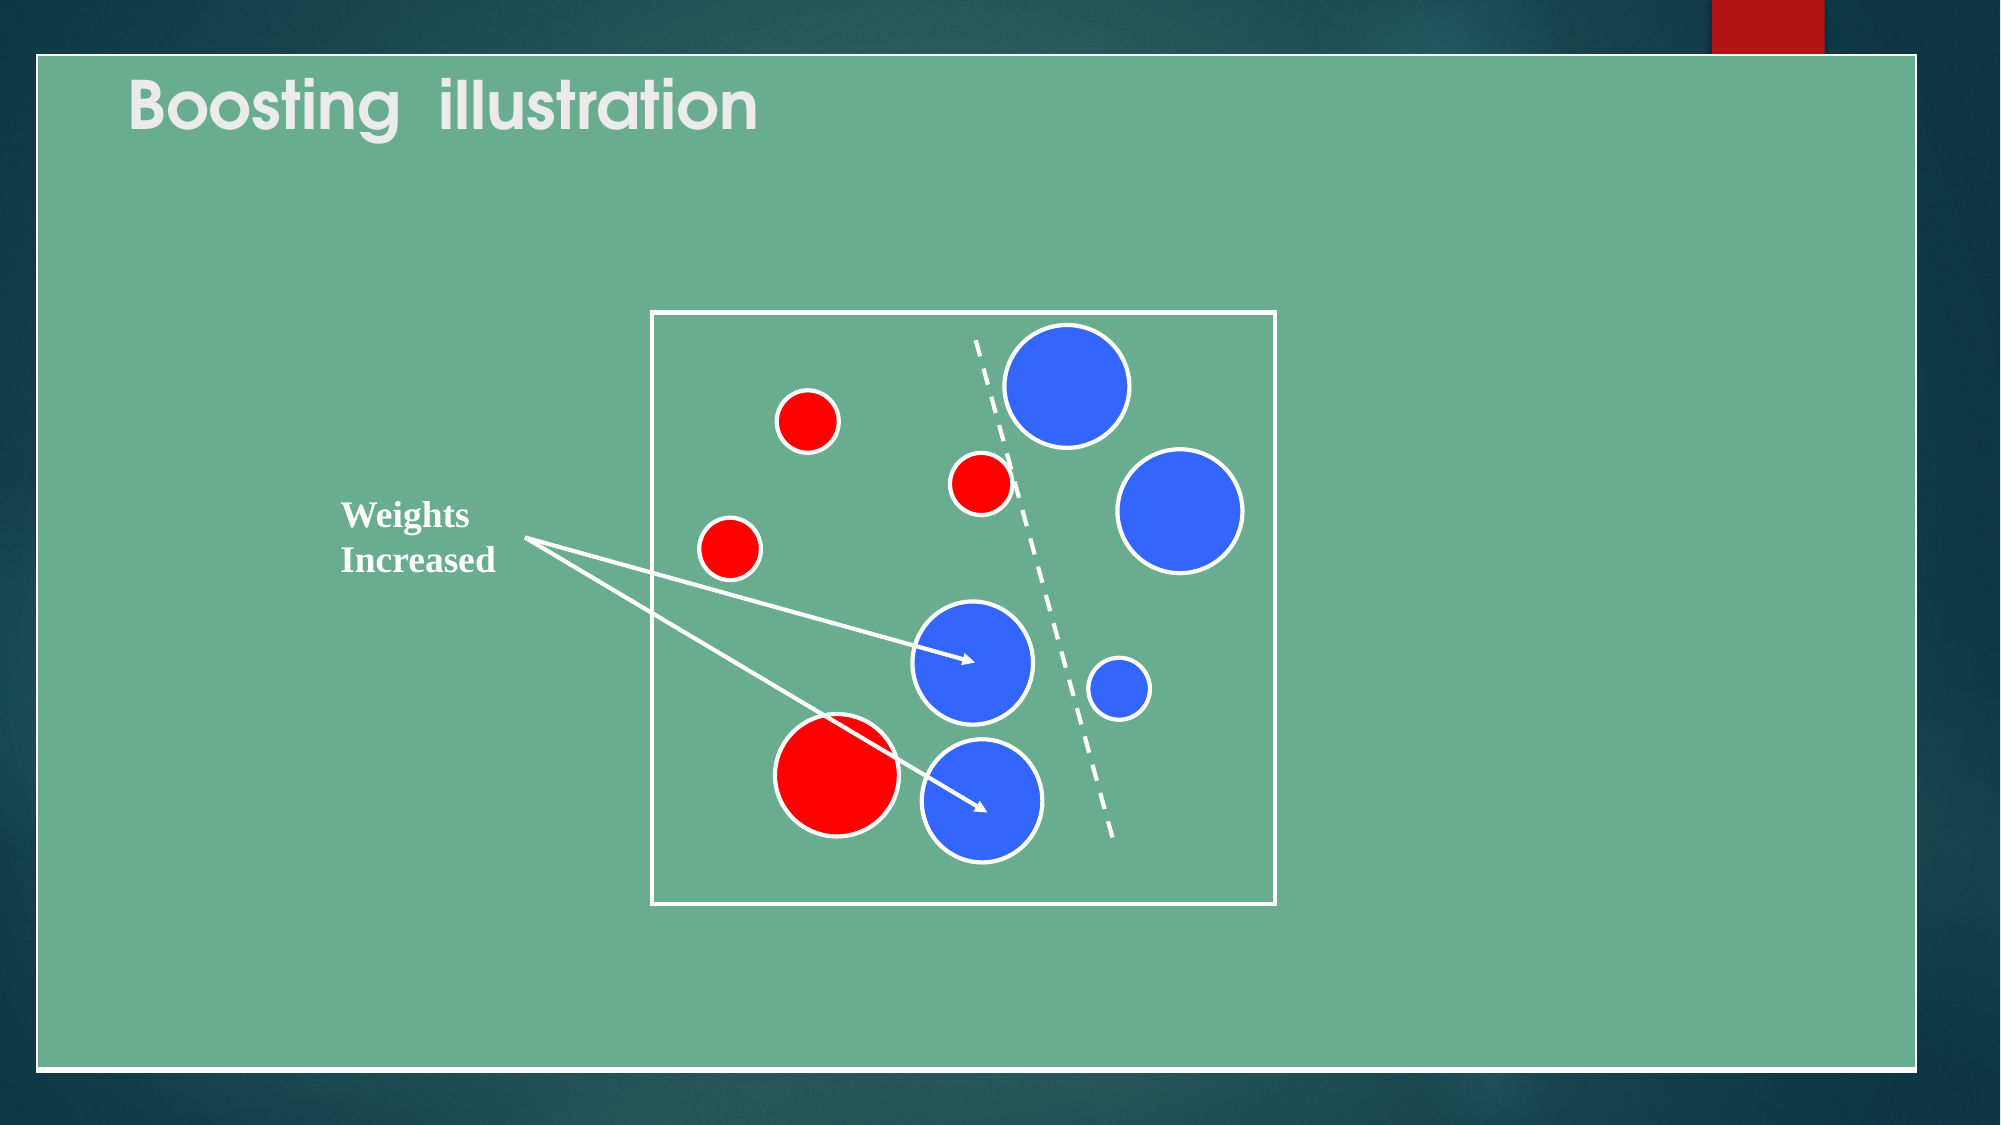

Boosting  illustration
|  |
| --- |
#

Weights
Increased